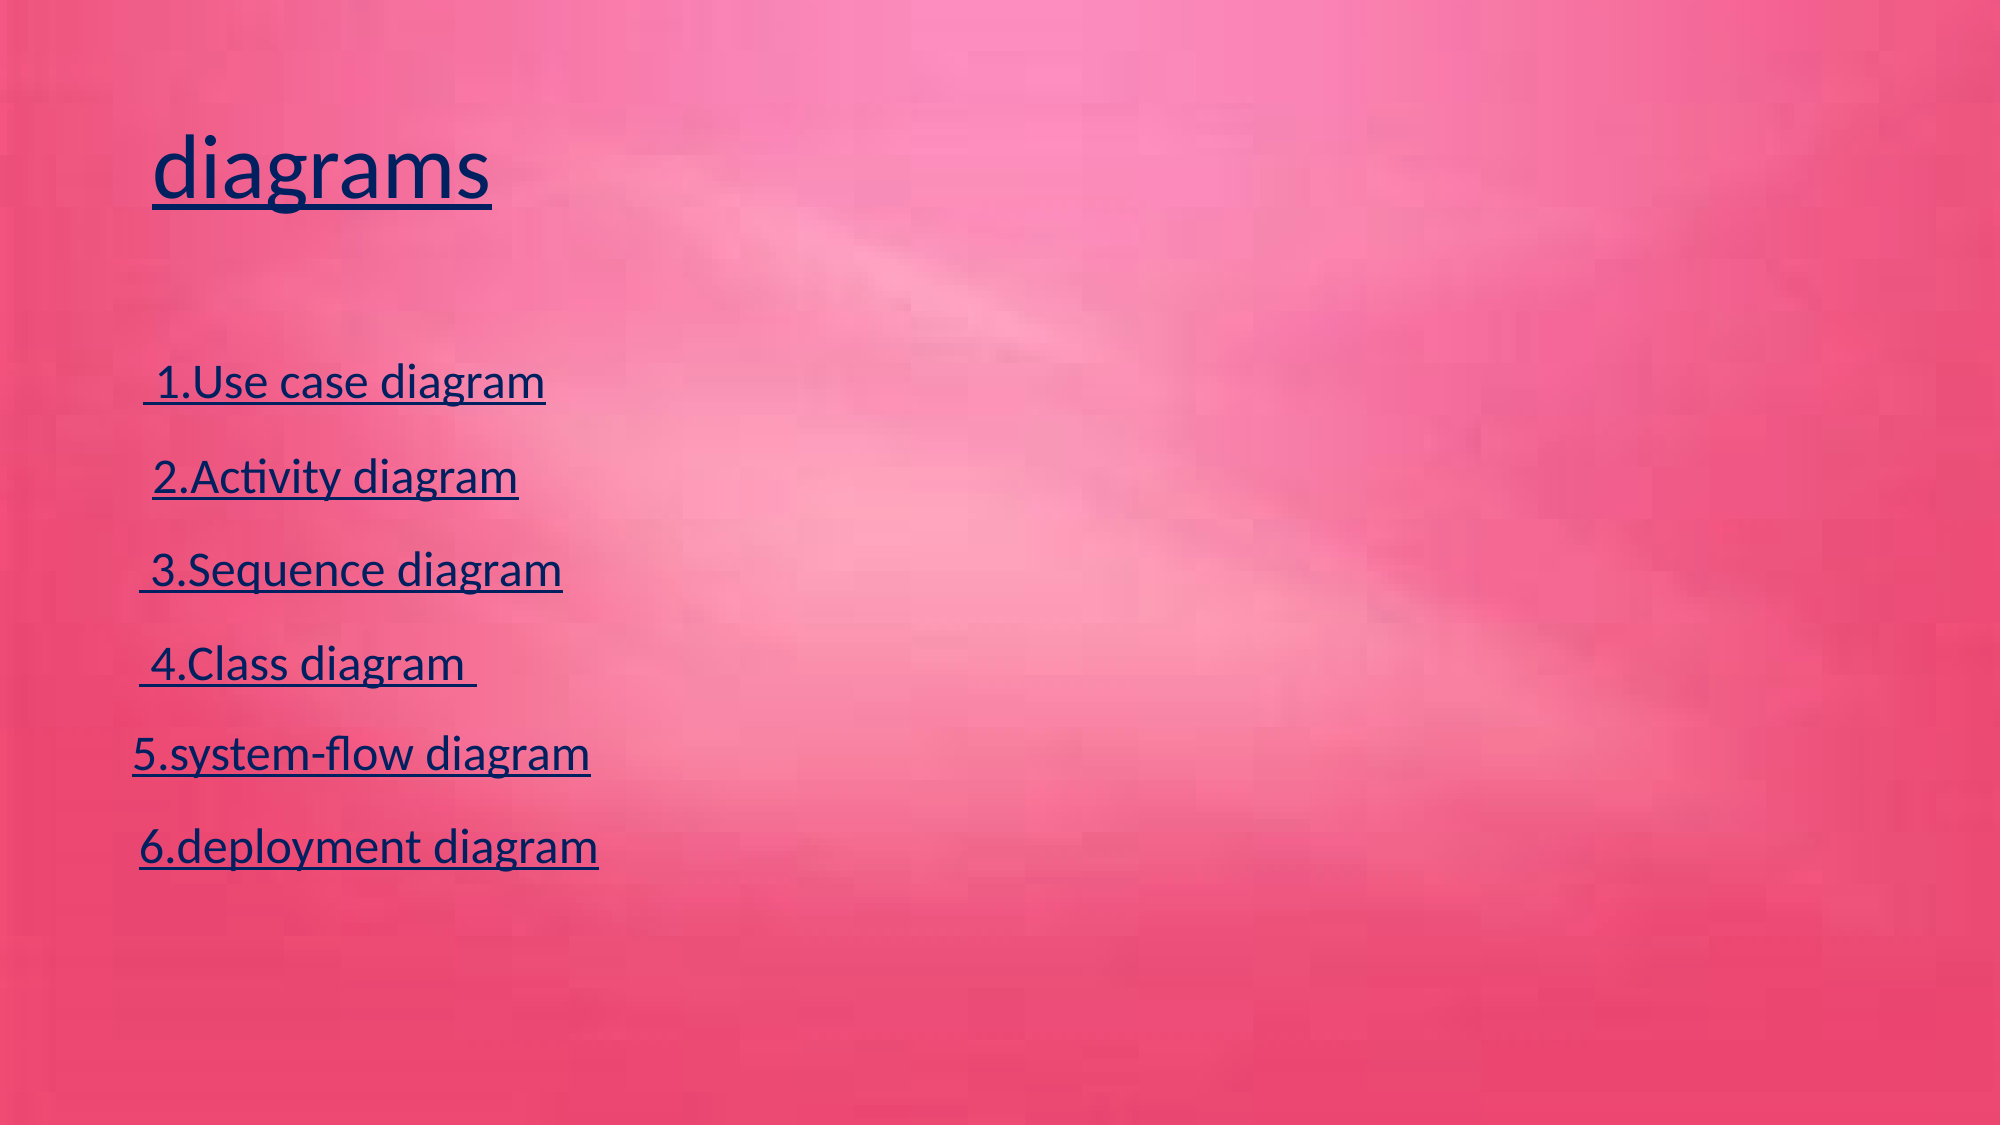

# diagrams

 1.Use case diagram
2.Activity diagram
 3.Sequence diagram
 4.Class diagram
5.system-flow diagram
6.deployment diagram